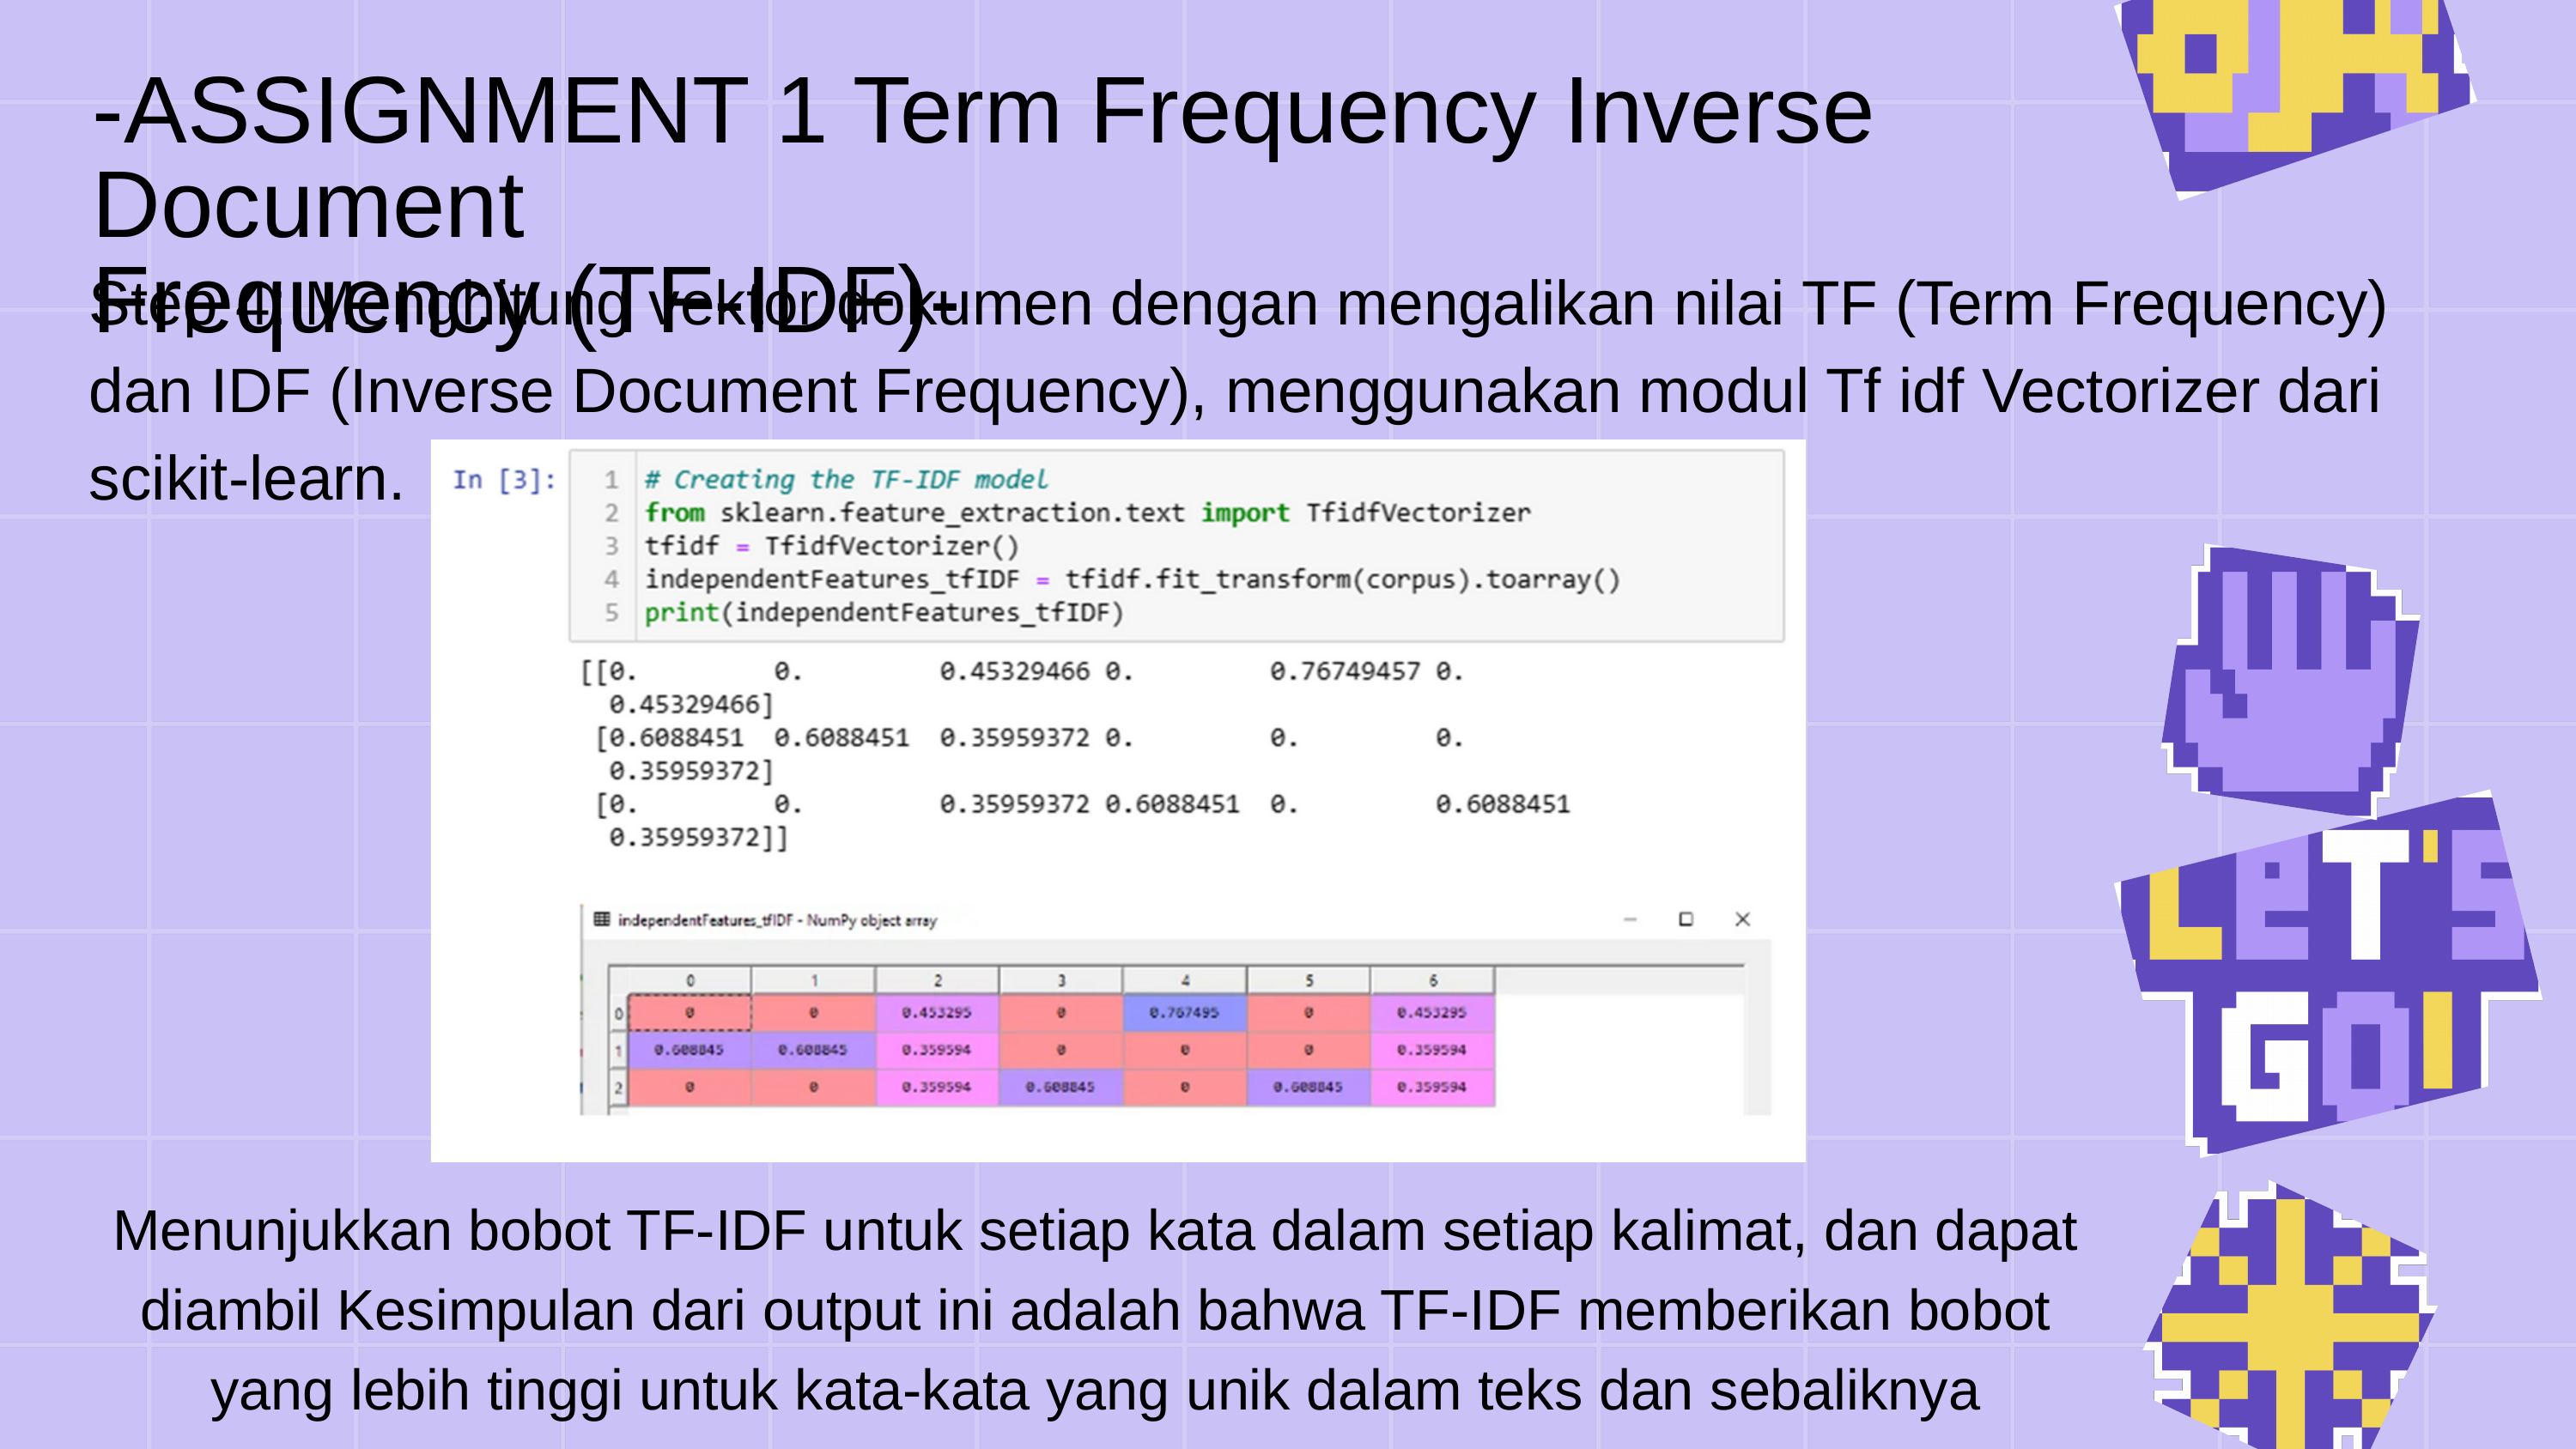

-ASSIGNMENT 1 Term Frequency Inverse Document
Frequency (TF-IDF)-
Step 4: Menghitung vektor dokumen dengan mengalikan nilai TF (Term Frequency) dan IDF (Inverse Document Frequency), menggunakan modul Tf idf Vectorizer dari scikit-learn.

Menunjukkan bobot TF-IDF untuk setiap kata dalam setiap kalimat, dan dapat diambil Kesimpulan dari output ini adalah bahwa TF-IDF memberikan bobot yang lebih tinggi untuk kata-kata yang unik dalam teks dan sebaliknya